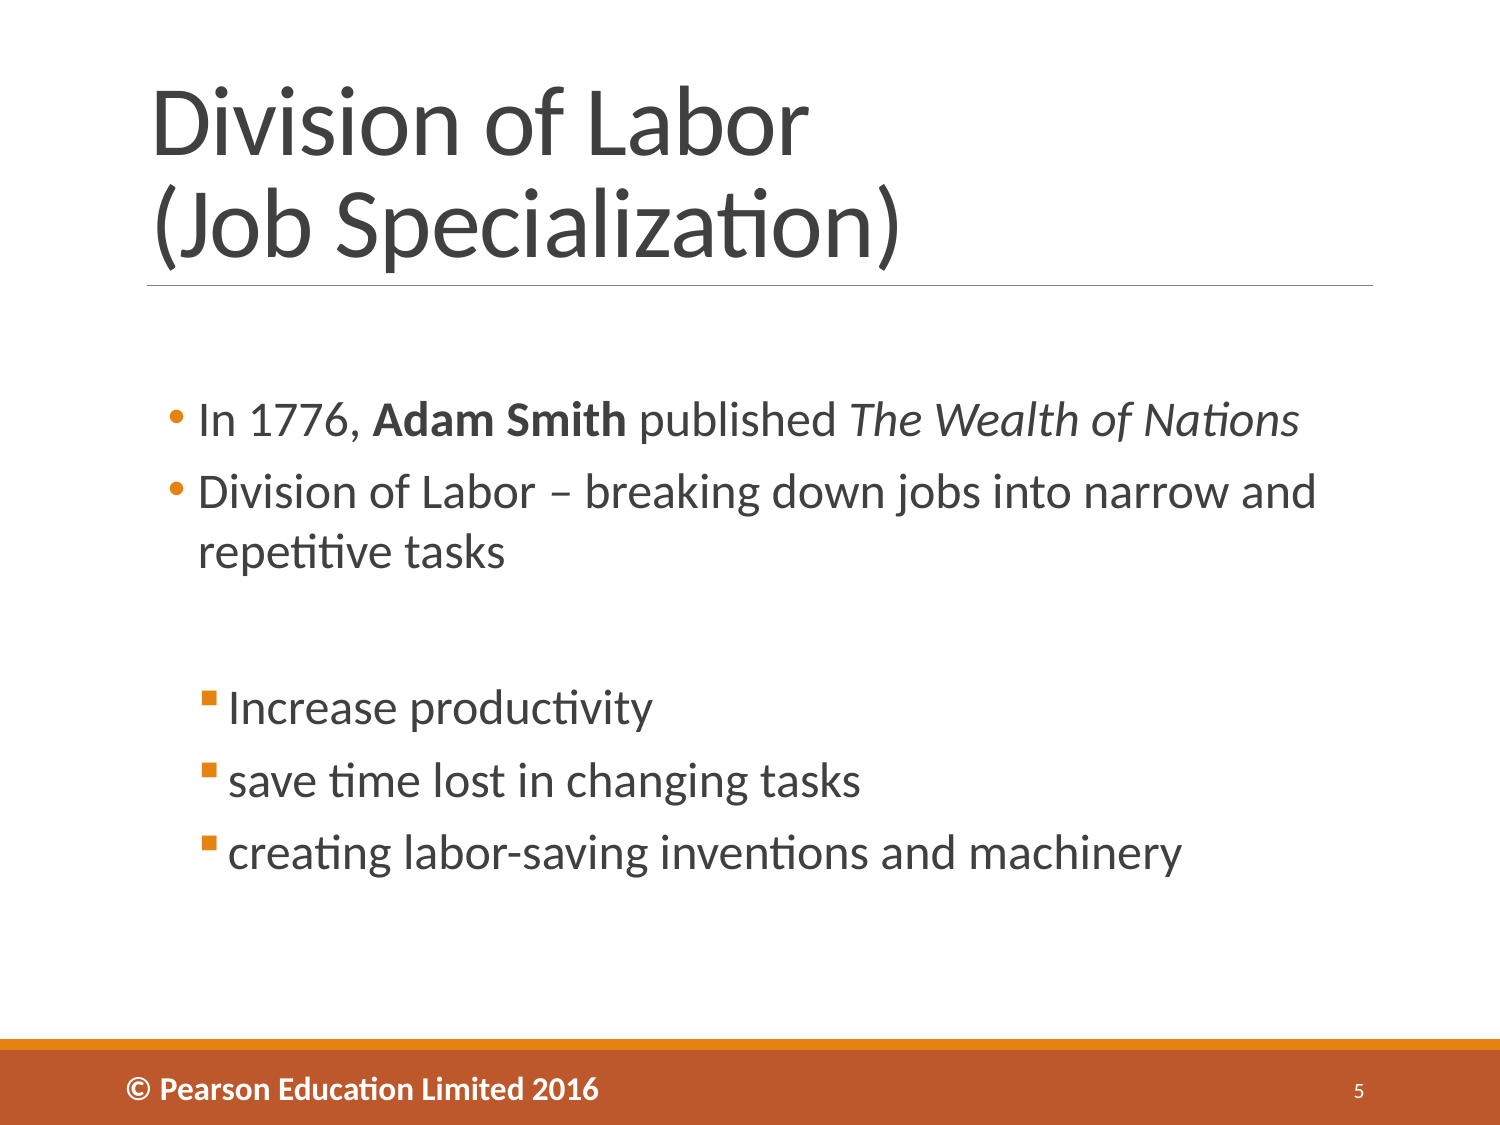

# Division of Labor (Job Specialization)
In 1776, Adam Smith published The Wealth of Nations
Division of Labor – breaking down jobs into narrow and repetitive tasks

Increase productivity
save time lost in changing tasks
creating labor-saving inventions and machinery
© Pearson Education Limited 2016
5